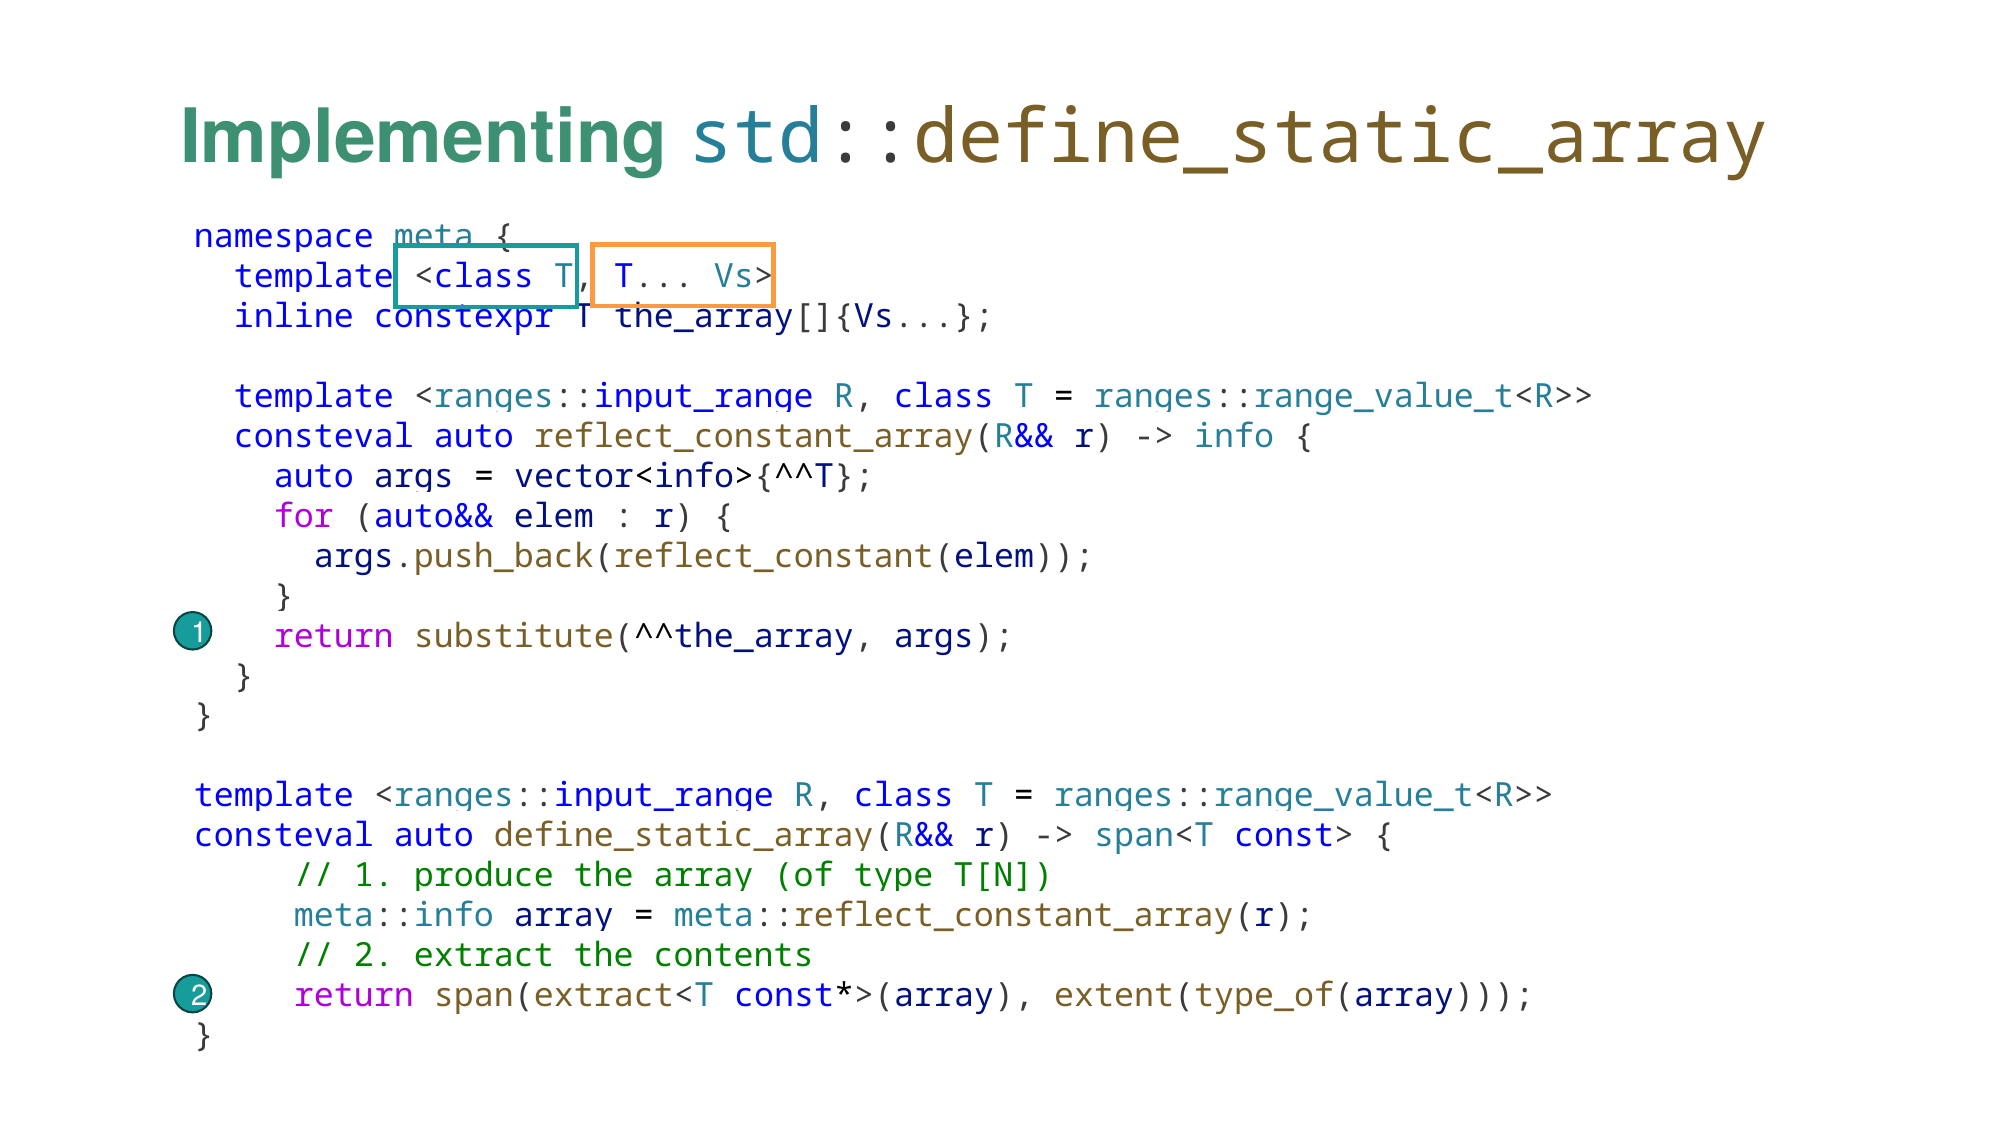

# Implementing std::define_static_array

namespace meta {
  template <class T, T... Vs>
  inline constexpr T the_array[]{Vs...};

  template <ranges::input_range R, class T = ranges::range_value_t<R>>
  consteval auto reflect_constant_array(R&& r) -> info {
    auto args = vector<info>{^^T};
    for (auto&& elem : r) {
      args.push_back(reflect_constant(elem));
    }
    return substitute(^^the_array, args);
  }
}

template <ranges::input_range R, class T = ranges::range_value_t<R>>
consteval auto define_static_array(R&& r) -> span<T const> {
     // 1. produce the array (of type T[N])
     meta::info array = meta::reflect_constant_array(r);
     // 2. extract the contents
     return span(extract<T const*>(array), extent(type_of(array)));
}

1
2